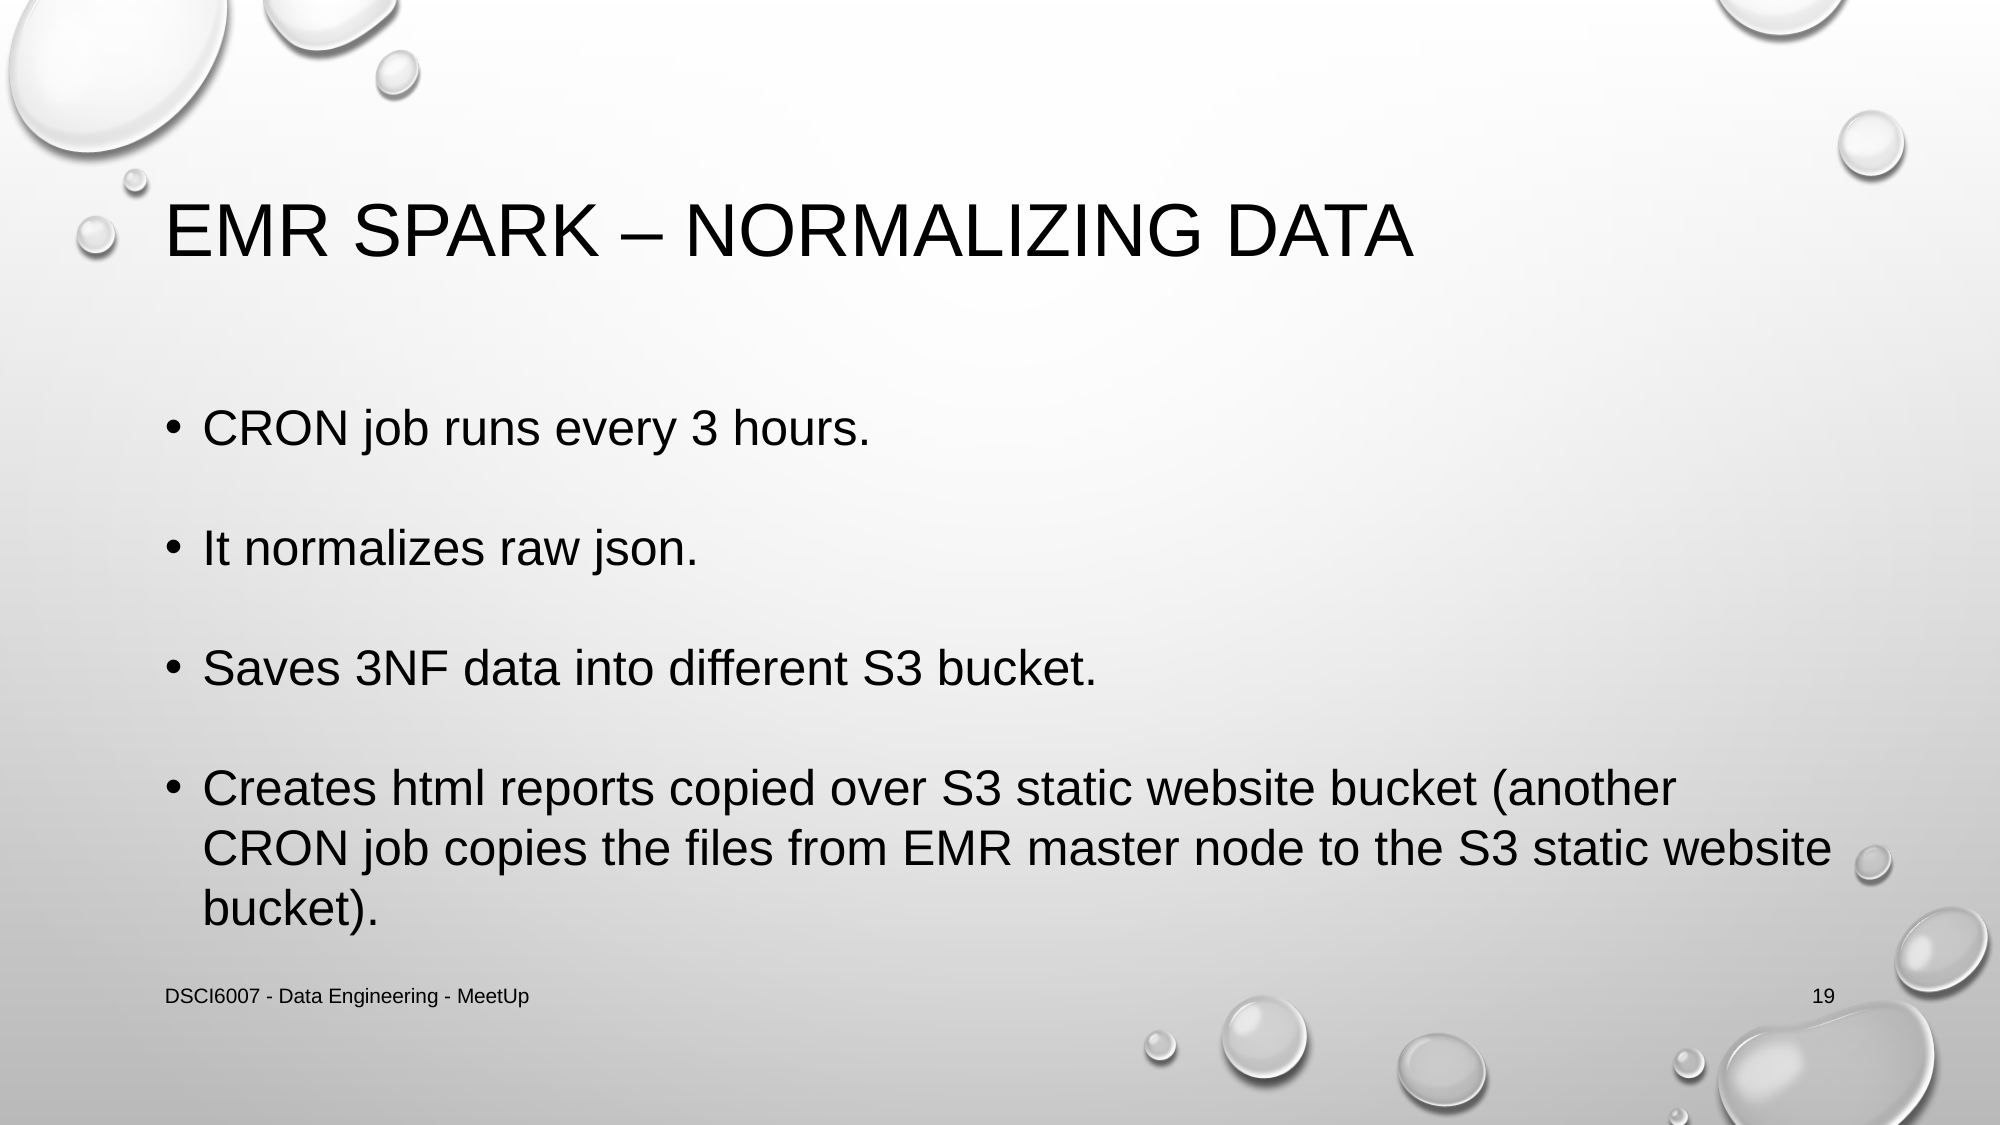

# EMR spark – normalizing data
CRON job runs every 3 hours.

It normalizes raw json.

Saves 3NF data into different S3 bucket.

Creates html reports copied over S3 static website bucket (another CRON job copies the files from EMR master node to the S3 static website bucket).

DSCI6007 - Data Engineering - MeetUp
19